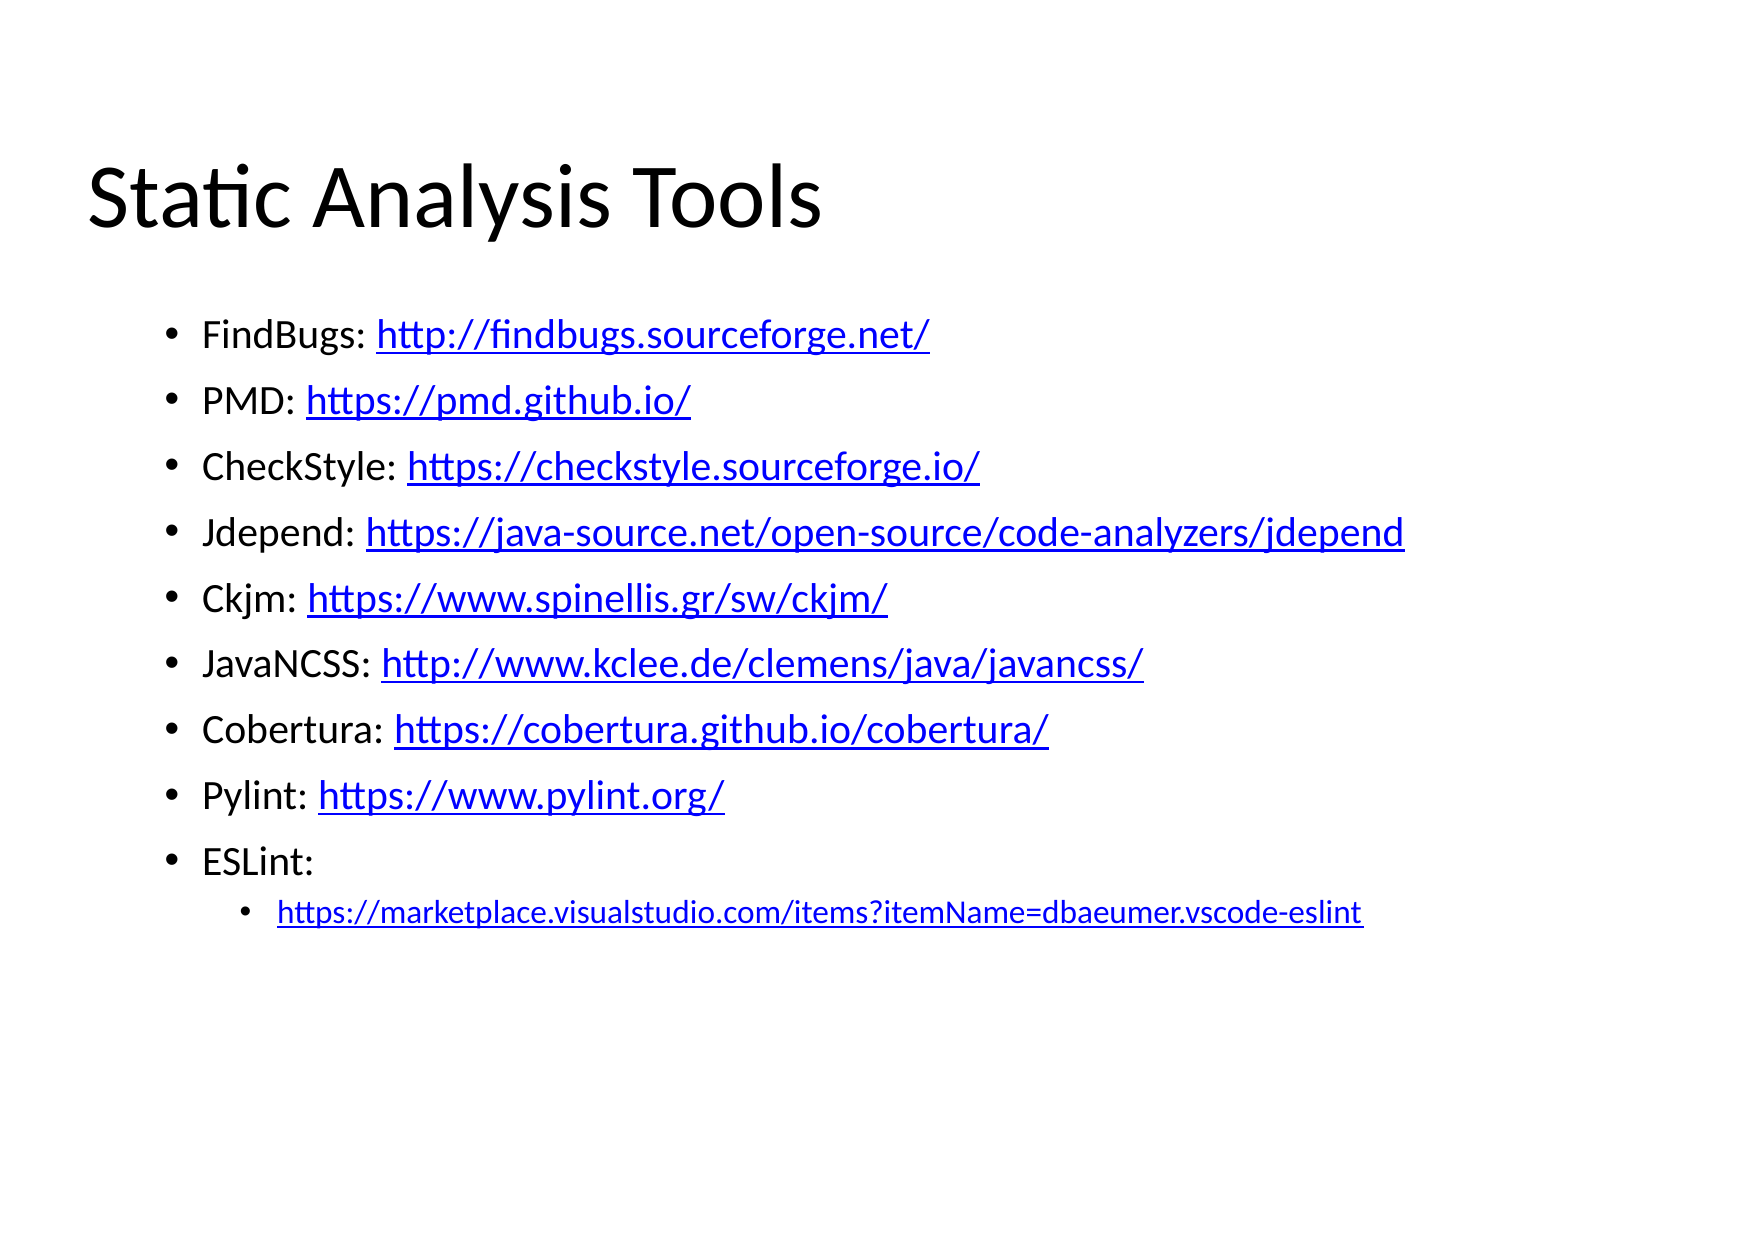

# Static Analysis Tools
FindBugs: http://findbugs.sourceforge.net/
PMD: https://pmd.github.io/
CheckStyle: https://checkstyle.sourceforge.io/
Jdepend: https://java-source.net/open-source/code-analyzers/jdepend
Ckjm: https://www.spinellis.gr/sw/ckjm/
JavaNCSS: http://www.kclee.de/clemens/java/javancss/
Cobertura: https://cobertura.github.io/cobertura/
Pylint: https://www.pylint.org/
ESLint:
https://marketplace.visualstudio.com/items?itemName=dbaeumer.vscode-eslint